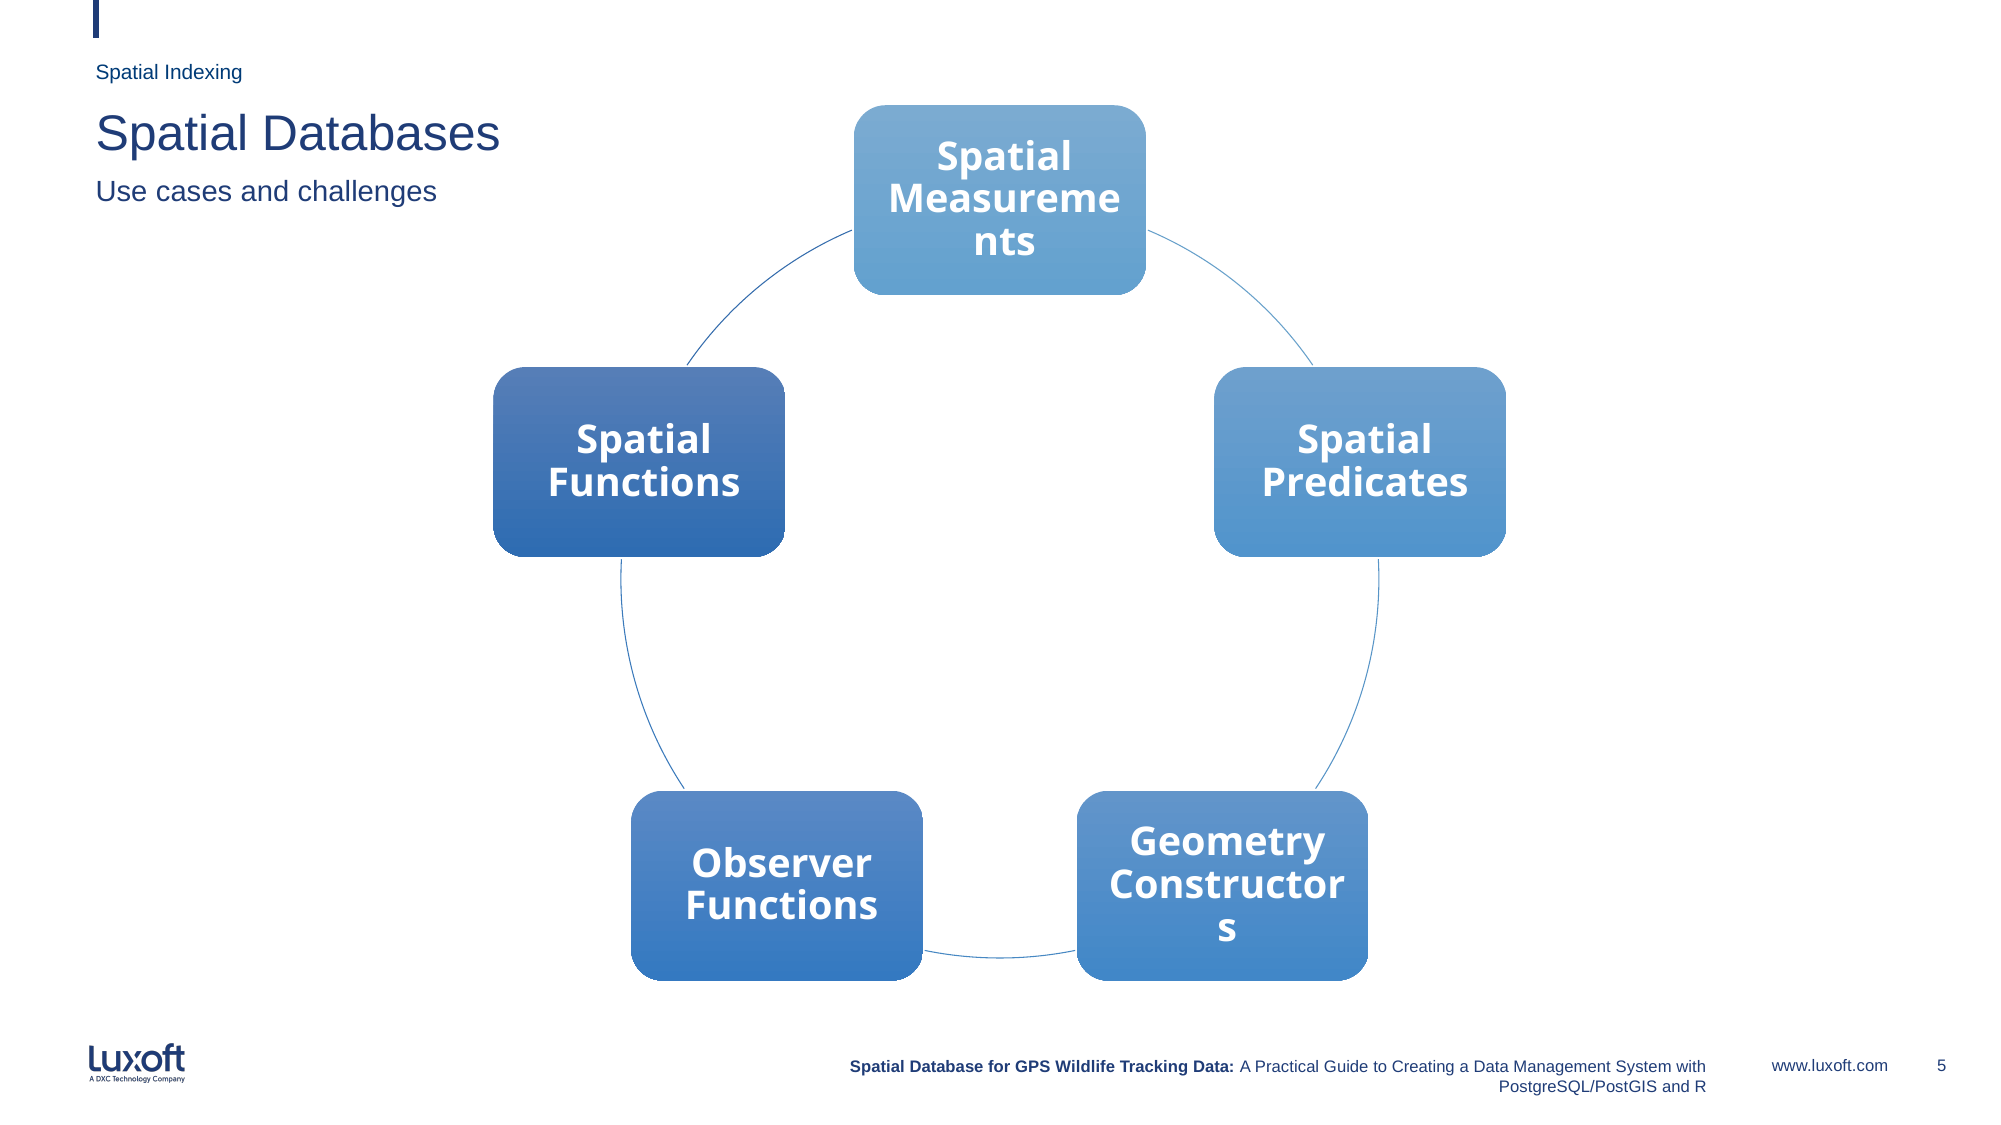

Spatial Indexing
# Spatial Databases
Spatial Measurements
Spatial Predicates
Geometry Constructors
Observer Functions
Spatial Functions
Use cases and challenges
Spatial Database for GPS Wildlife Tracking Data: A Practical Guide to Creating a Data Management System with PostgreSQL/PostGIS and R